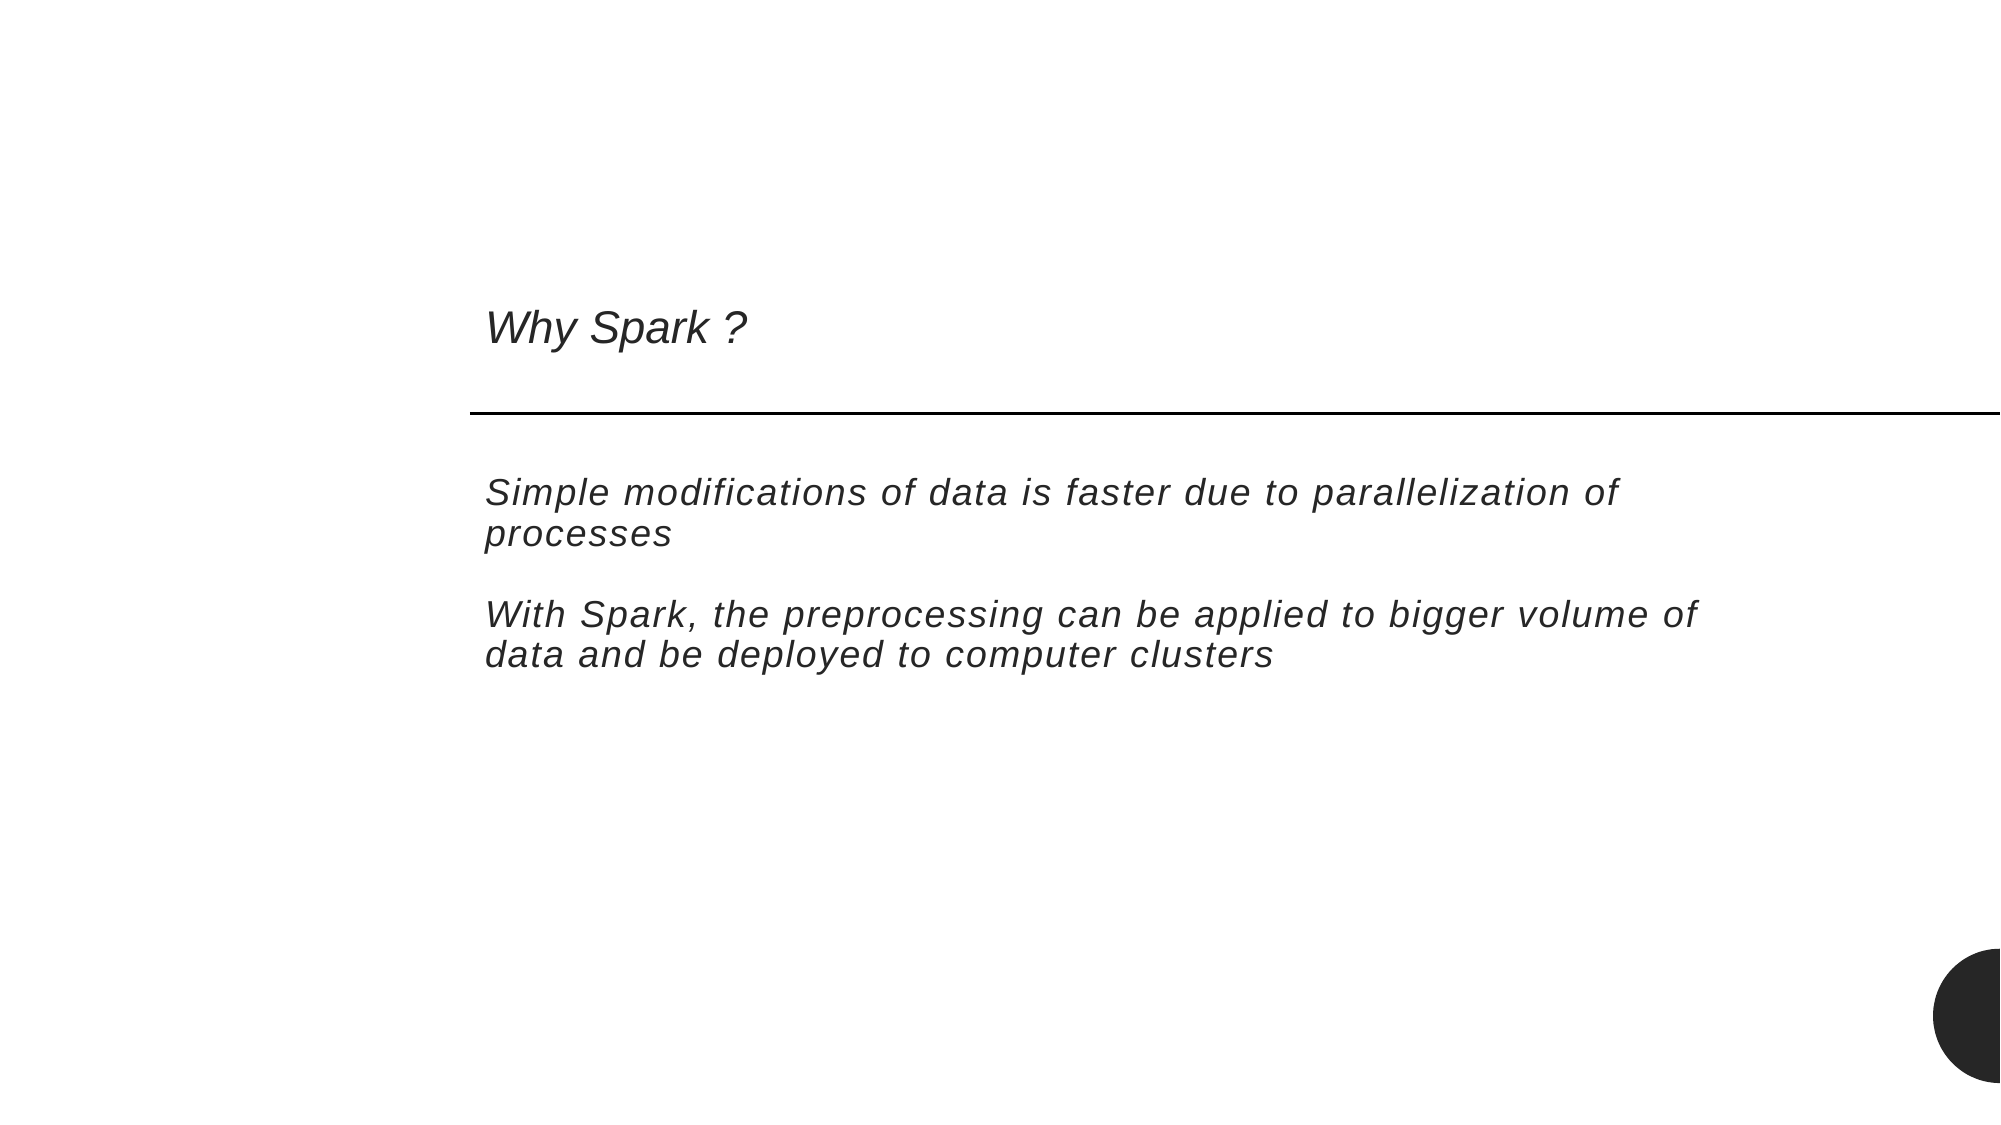

Why Spark ?
# Simple modifications of data is faster due to parallelization of processes With Spark, the preprocessing can be applied to bigger volume of data and be deployed to computer clusters